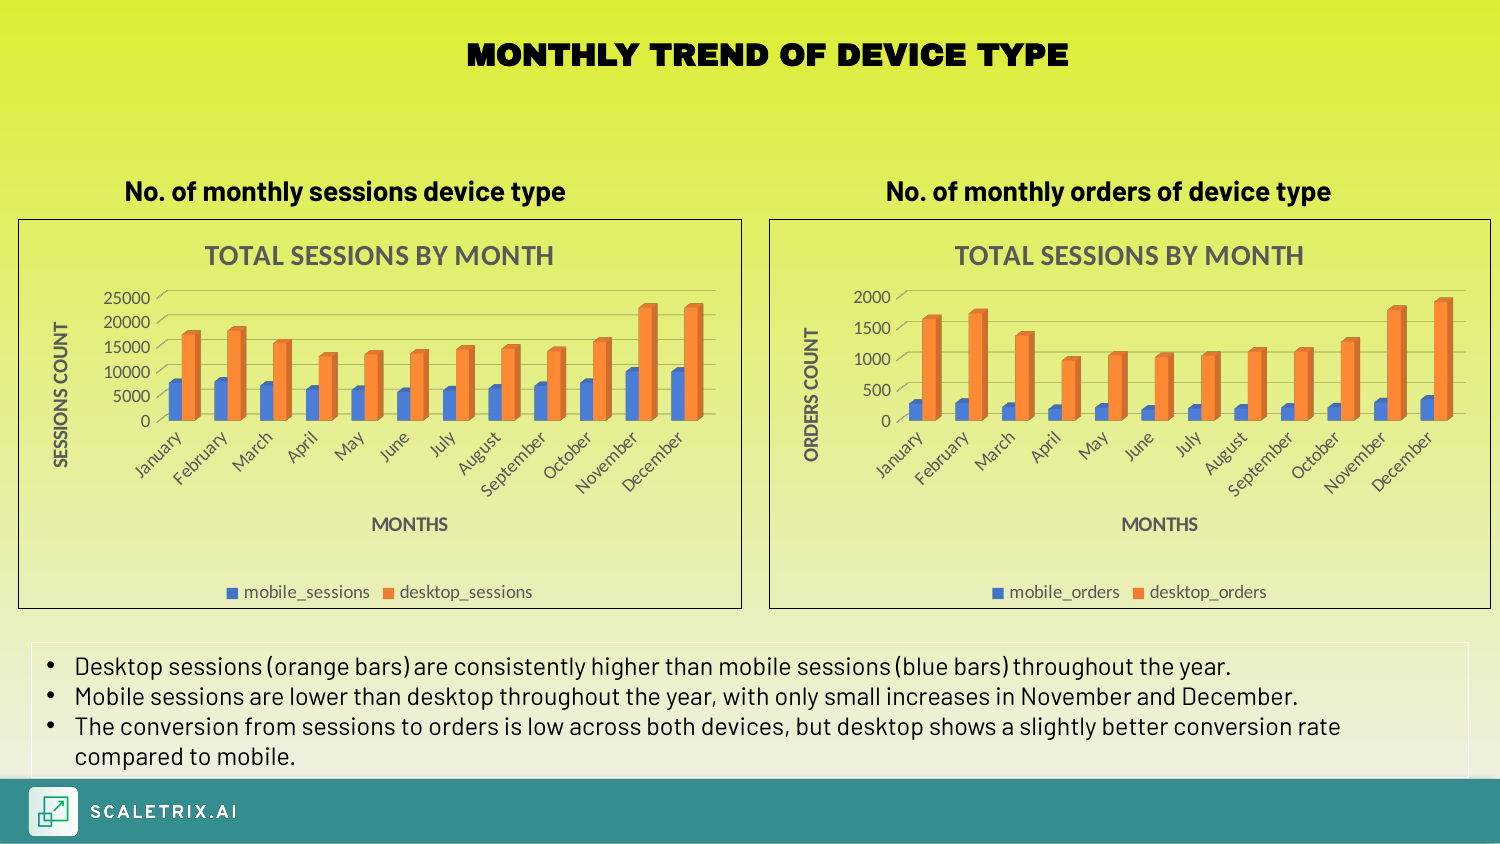

MONTHLY TREND OF DEVICE TYPE
No. of monthly sessions device type
No. of monthly orders of device type

[unsupported chart]

[unsupported chart]

Desktop sessions (orange bars) are consistently higher than mobile sessions (blue bars) throughout the year.
Mobile sessions are lower than desktop throughout the year, with only small increases in November and December.
The conversion from sessions to orders is low across both devices, but desktop shows a slightly better conversion rate compared to mobile.